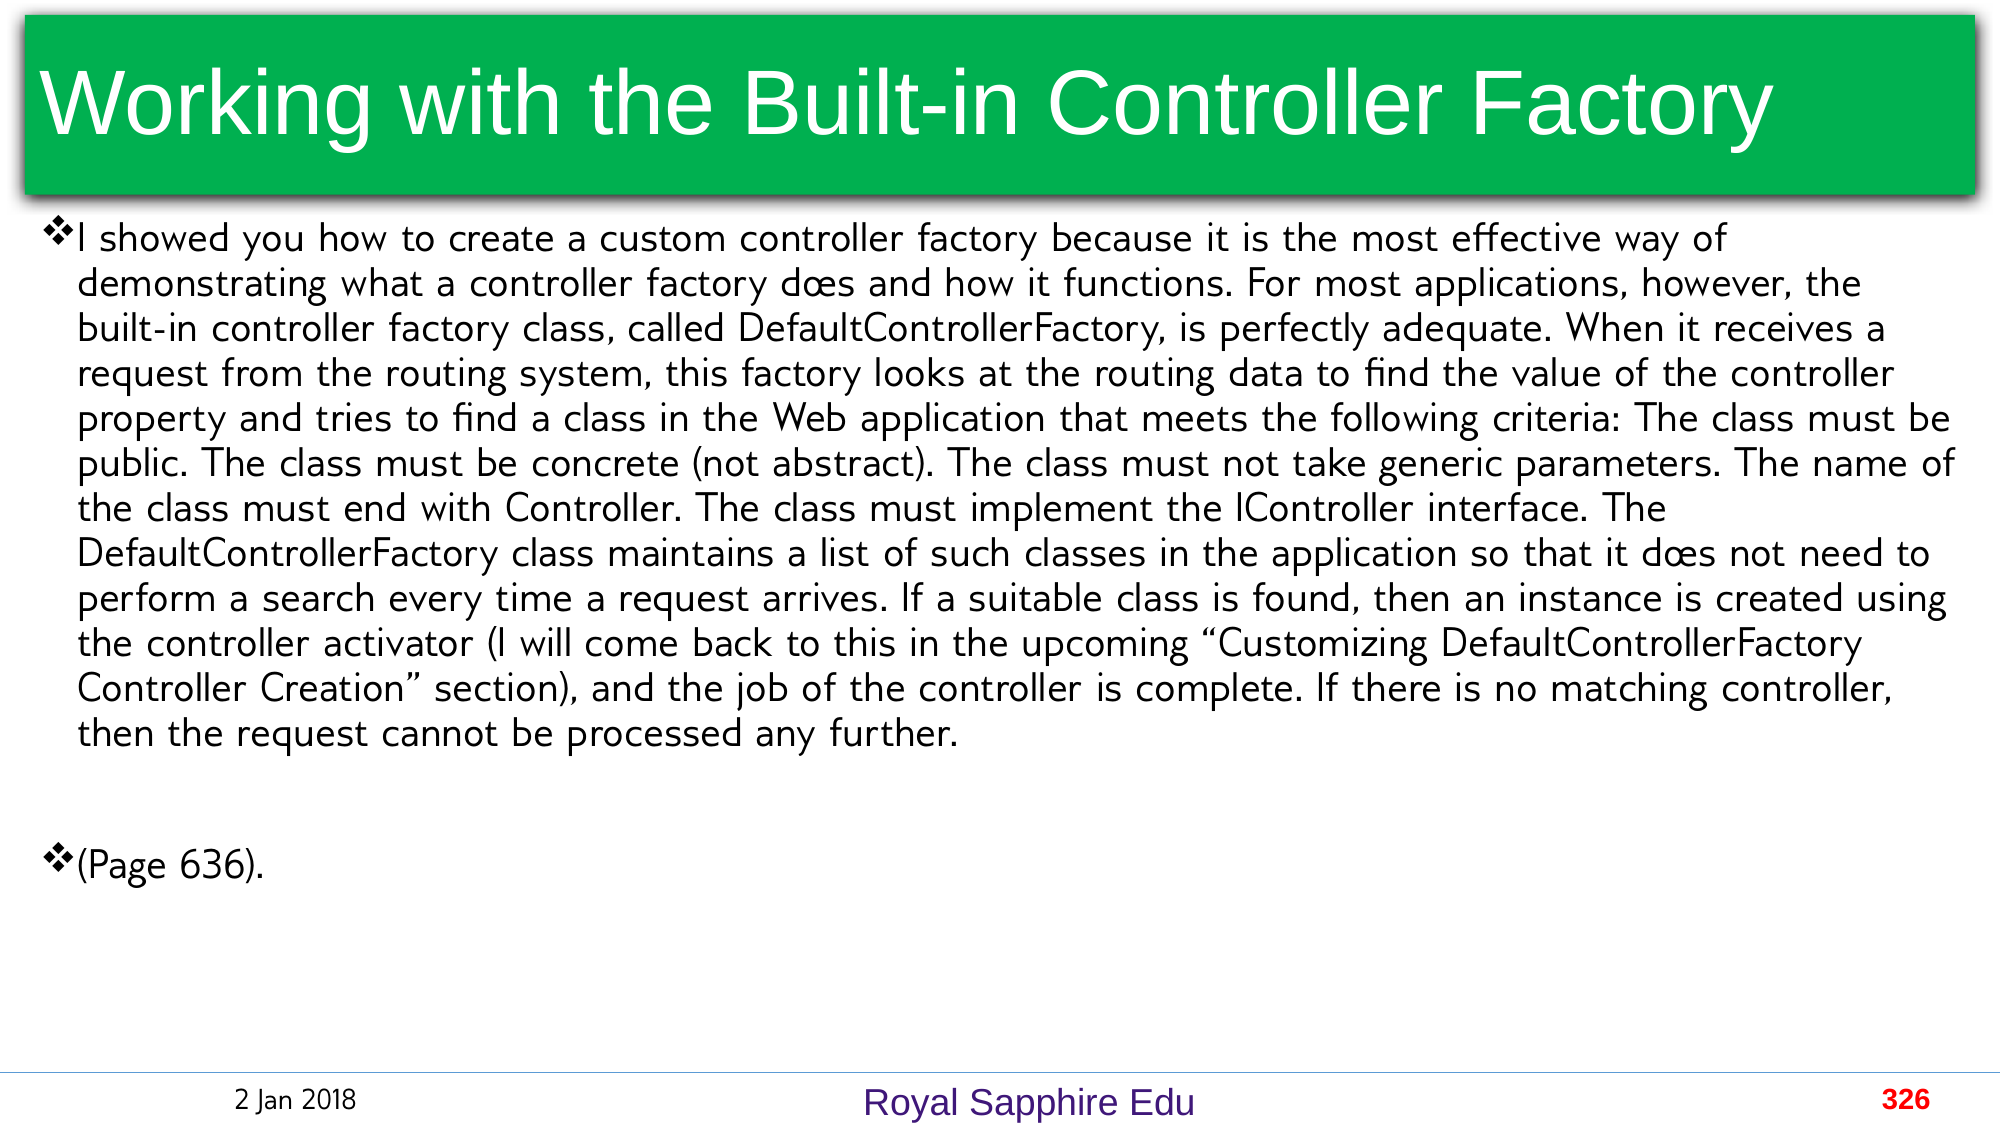

# Working with the Built-in Controller Factory
I showed you how to create a custom controller factory because it is the most effective way of demonstrating what a controller factory does and how it functions. For most applications, however, the built-in controller factory class, called DefaultControllerFactory, is perfectly adequate. When it receives a request from the routing system, this factory looks at the routing data to find the value of the controller property and tries to find a class in the Web application that meets the following criteria: The class must be public. The class must be concrete (not abstract). The class must not take generic parameters. The name of the class must end with Controller. The class must implement the IController interface. The DefaultControllerFactory class maintains a list of such classes in the application so that it does not need to perform a search every time a request arrives. If a suitable class is found, then an instance is created using the controller activator (I will come back to this in the upcoming “Customizing DefaultControllerFactory Controller Creation” section), and the job of the controller is complete. If there is no matching controller, then the request cannot be processed any further.

(Page 636).
2 Jan 2018
326